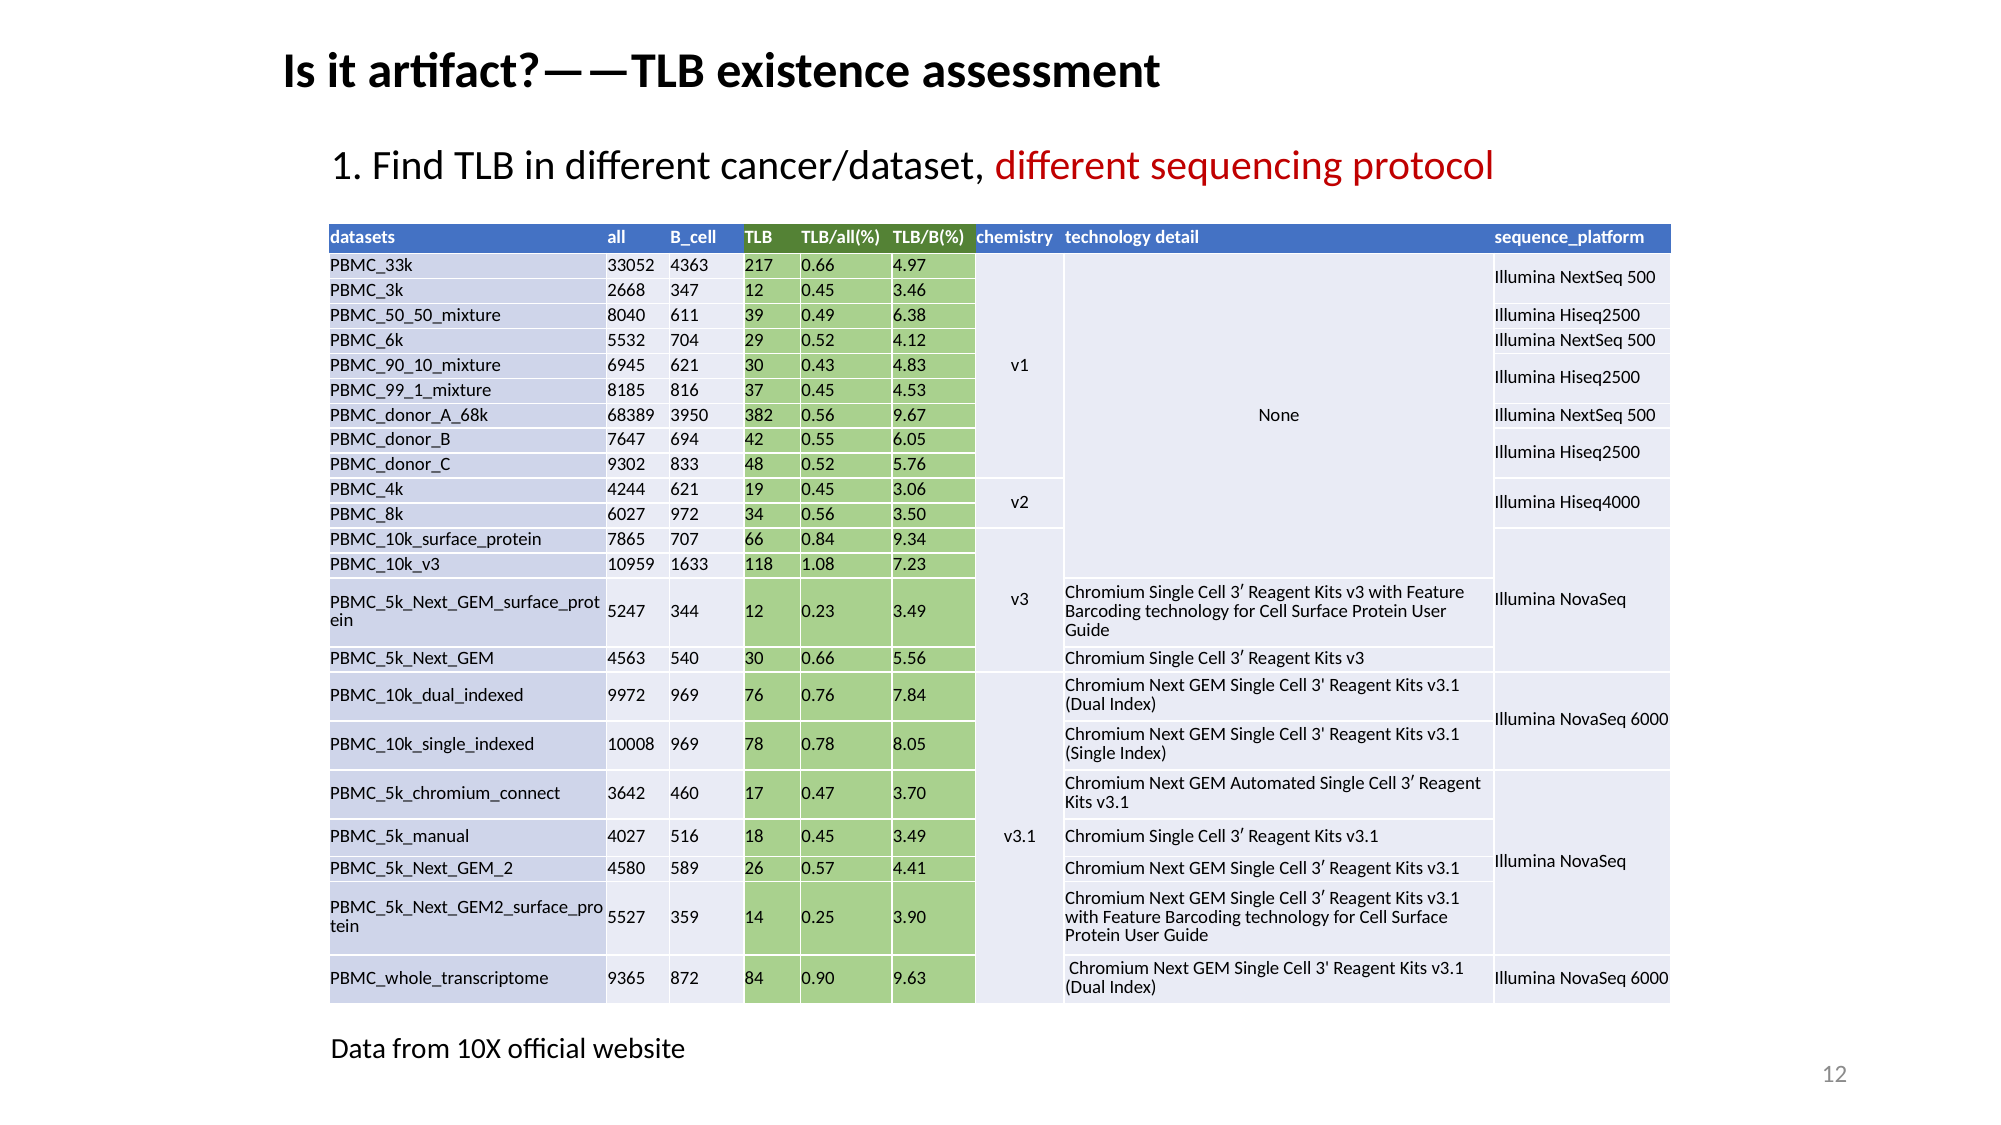

Is it artifact?——TLB existence assessment
1. Find TLB in different cancer/dataset, different sequencing protocol
| datasets | all | B\_cell | TLB | TLB/all(%) | TLB/B(%) | chemistry | technology detail | sequence\_platform |
| --- | --- | --- | --- | --- | --- | --- | --- | --- |
| PBMC\_33k | 33052 | 4363 | 217 | 0.66 | 4.97 | v1 | None | Illumina NextSeq 500 |
| PBMC\_3k | 2668 | 347 | 12 | 0.45 | 3.46 |  |  |  |
| PBMC\_50\_50\_mixture | 8040 | 611 | 39 | 0.49 | 6.38 |  |  | Illumina Hiseq2500 |
| PBMC\_6k | 5532 | 704 | 29 | 0.52 | 4.12 |  |  | Illumina NextSeq 500 |
| PBMC\_90\_10\_mixture | 6945 | 621 | 30 | 0.43 | 4.83 |  |  | Illumina Hiseq2500 |
| PBMC\_99\_1\_mixture | 8185 | 816 | 37 | 0.45 | 4.53 |  |  |  |
| PBMC\_donor\_A\_68k | 68389 | 3950 | 382 | 0.56 | 9.67 |  |  | Illumina NextSeq 500 |
| PBMC\_donor\_B | 7647 | 694 | 42 | 0.55 | 6.05 |  |  | Illumina Hiseq2500 |
| PBMC\_donor\_C | 9302 | 833 | 48 | 0.52 | 5.76 |  |  |  |
| PBMC\_4k | 4244 | 621 | 19 | 0.45 | 3.06 | v2 |  | Illumina Hiseq4000 |
| PBMC\_8k | 6027 | 972 | 34 | 0.56 | 3.50 |  |  |  |
| PBMC\_10k\_surface\_protein | 7865 | 707 | 66 | 0.84 | 9.34 | v3 |  | Illumina NovaSeq |
| PBMC\_10k\_v3 | 10959 | 1633 | 118 | 1.08 | 7.23 |  |  |  |
| PBMC\_5k\_Next\_GEM\_surface\_protein | 5247 | 344 | 12 | 0.23 | 3.49 |  | Chromium Single Cell 3ʹ Reagent Kits v3 with Feature Barcoding technology for Cell Surface Protein User Guide |  |
| PBMC\_5k\_Next\_GEM | 4563 | 540 | 30 | 0.66 | 5.56 |  | Chromium Single Cell 3ʹ Reagent Kits v3 |  |
| PBMC\_10k\_dual\_indexed | 9972 | 969 | 76 | 0.76 | 7.84 | v3.1 | Chromium Next GEM Single Cell 3' Reagent Kits v3.1 (Dual Index) | Illumina NovaSeq 6000 |
| PBMC\_10k\_single\_indexed | 10008 | 969 | 78 | 0.78 | 8.05 |  | Chromium Next GEM Single Cell 3' Reagent Kits v3.1 (Single Index) |  |
| PBMC\_5k\_chromium\_connect | 3642 | 460 | 17 | 0.47 | 3.70 |  | Chromium Next GEM Automated Single Cell 3ʹ Reagent Kits v3.1 | Illumina NovaSeq |
| PBMC\_5k\_manual | 4027 | 516 | 18 | 0.45 | 3.49 |  | Chromium Single Cell 3ʹ Reagent Kits v3.1 |  |
| PBMC\_5k\_Next\_GEM\_2 | 4580 | 589 | 26 | 0.57 | 4.41 |  | Chromium Next GEM Single Cell 3ʹ Reagent Kits v3.1 |  |
| PBMC\_5k\_Next\_GEM2\_surface\_protein | 5527 | 359 | 14 | 0.25 | 3.90 |  | Chromium Next GEM Single Cell 3ʹ Reagent Kits v3.1 with Feature Barcoding technology for Cell Surface Protein User Guide |  |
| PBMC\_whole\_transcriptome | 9365 | 872 | 84 | 0.90 | 9.63 |  | Chromium Next GEM Single Cell 3' Reagent Kits v3.1 (Dual Index) | Illumina NovaSeq 6000 |
Data from 10X official website
12